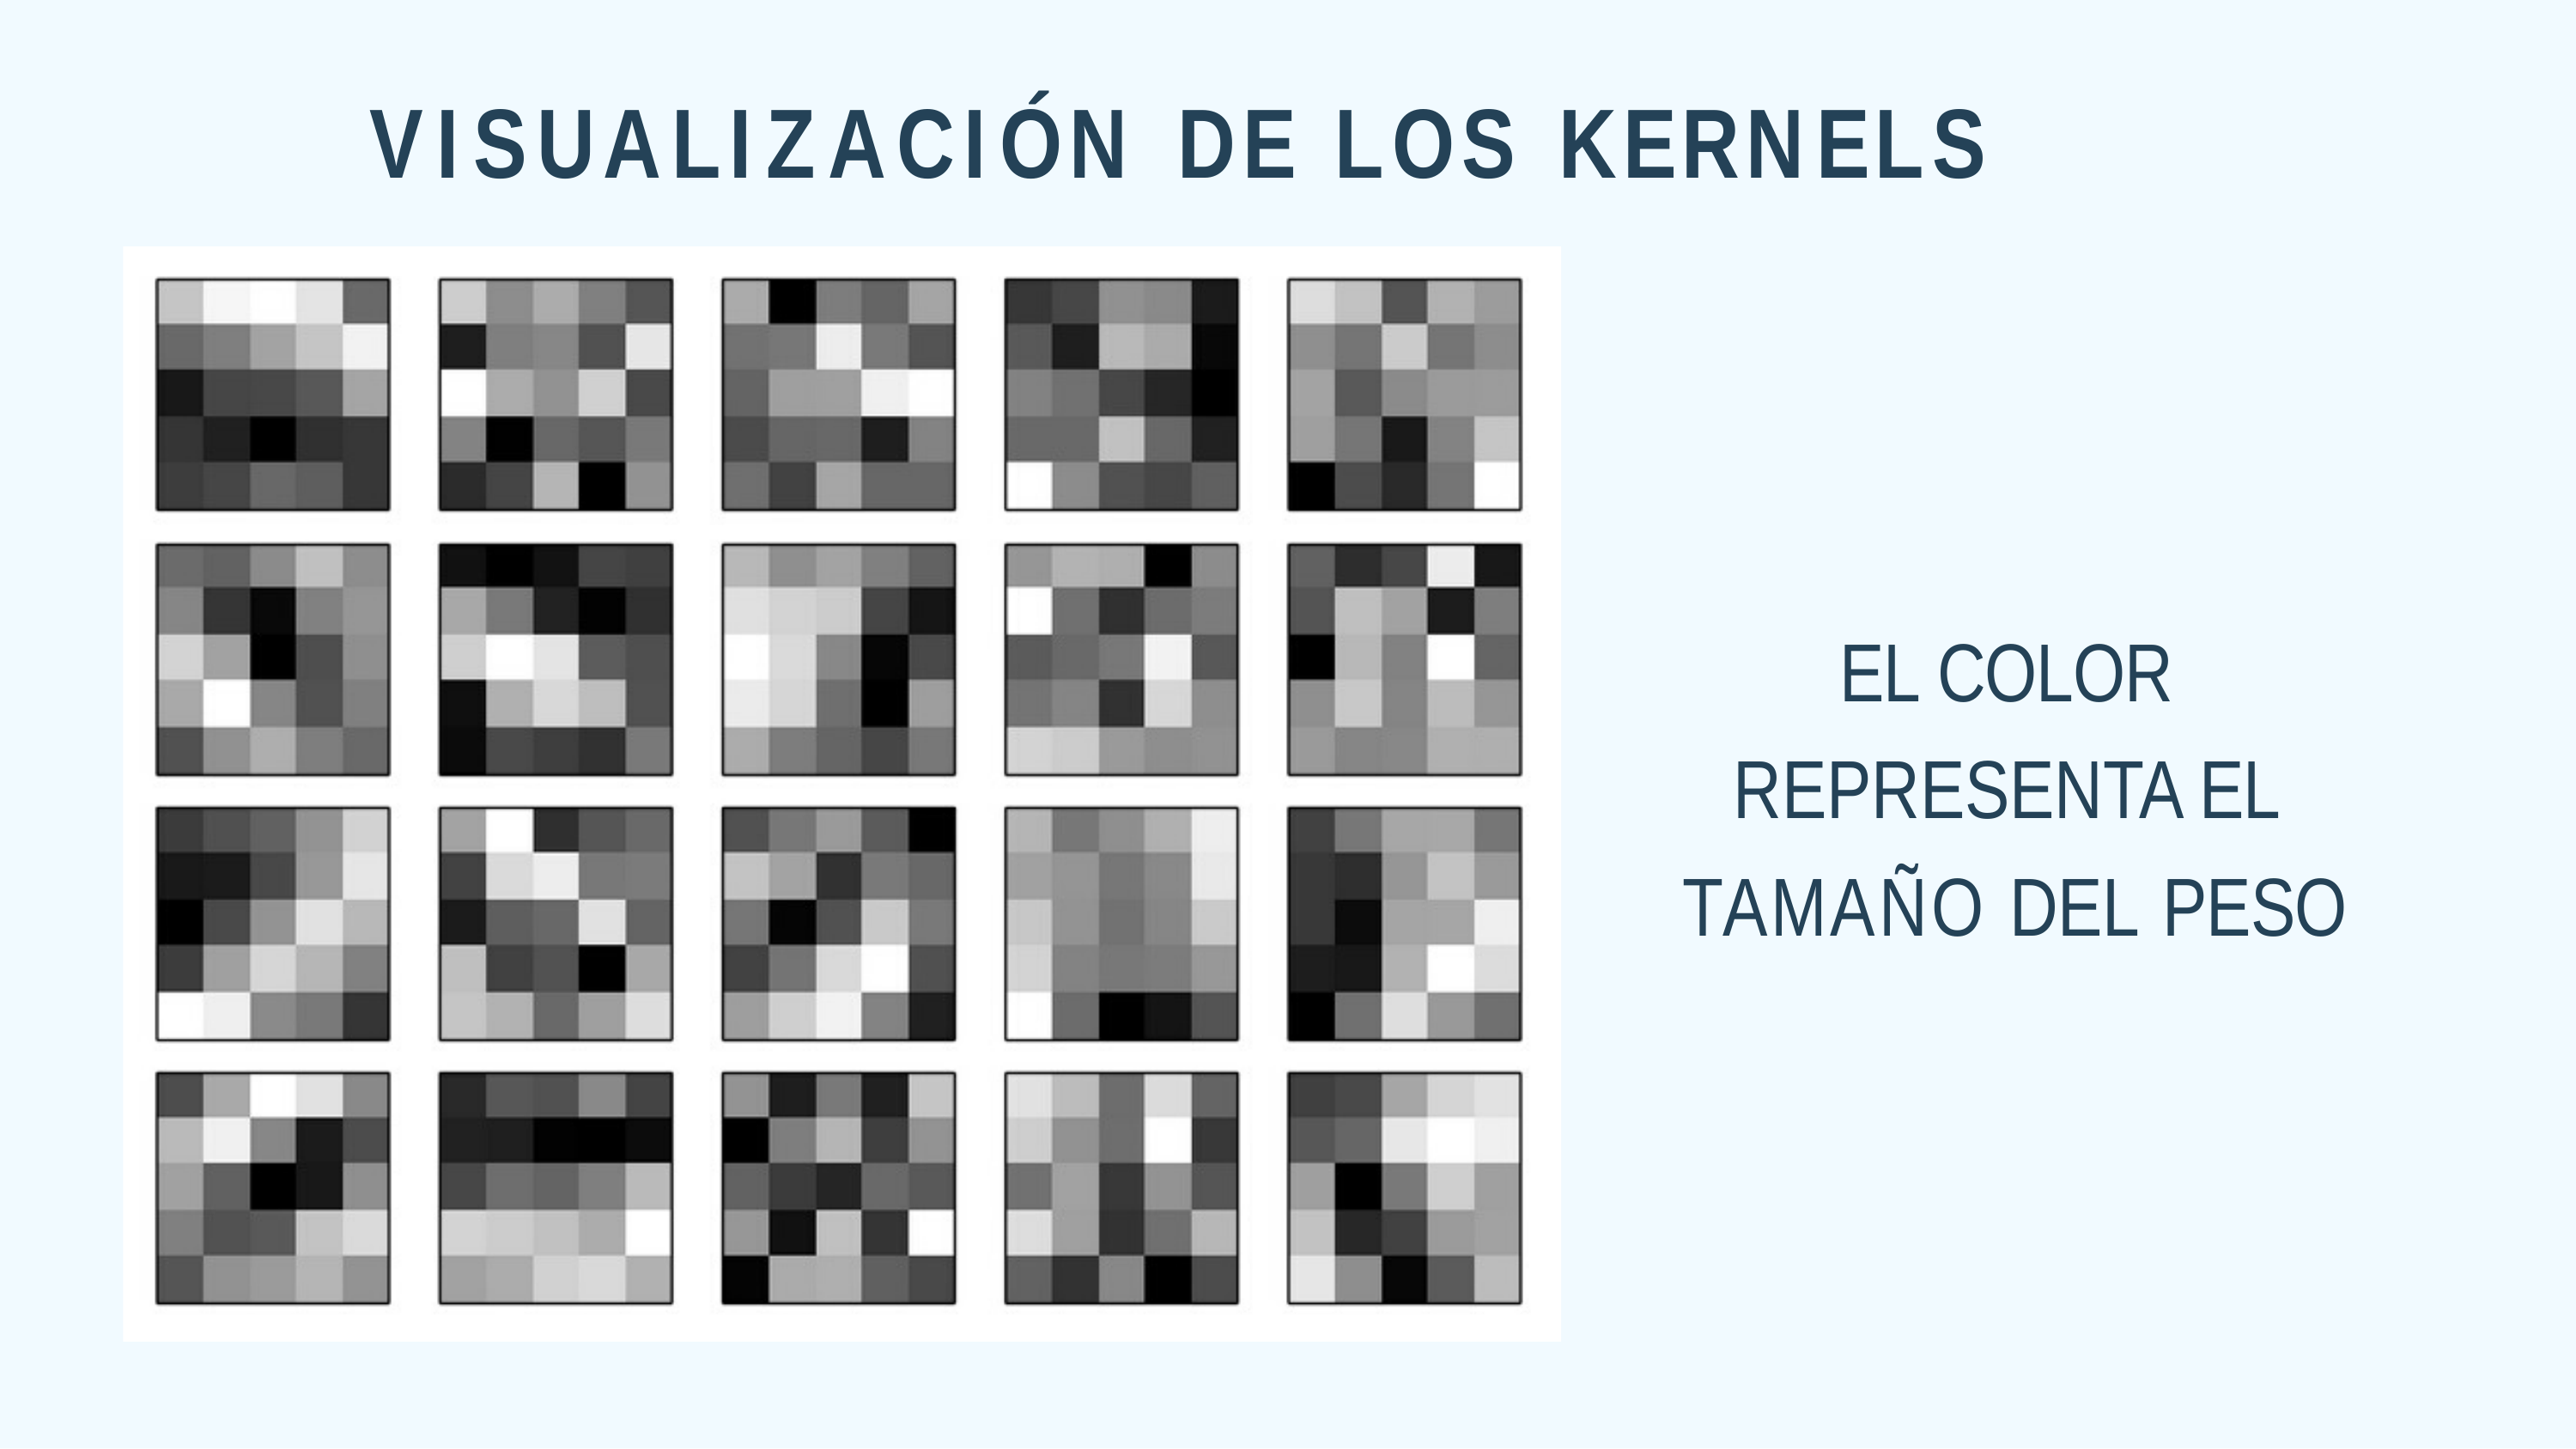

VISUALIZACIÓN	DE	LOS	KERNELS
EL COLOR  REPRESENTA EL  TAMAÑO DEL PESO